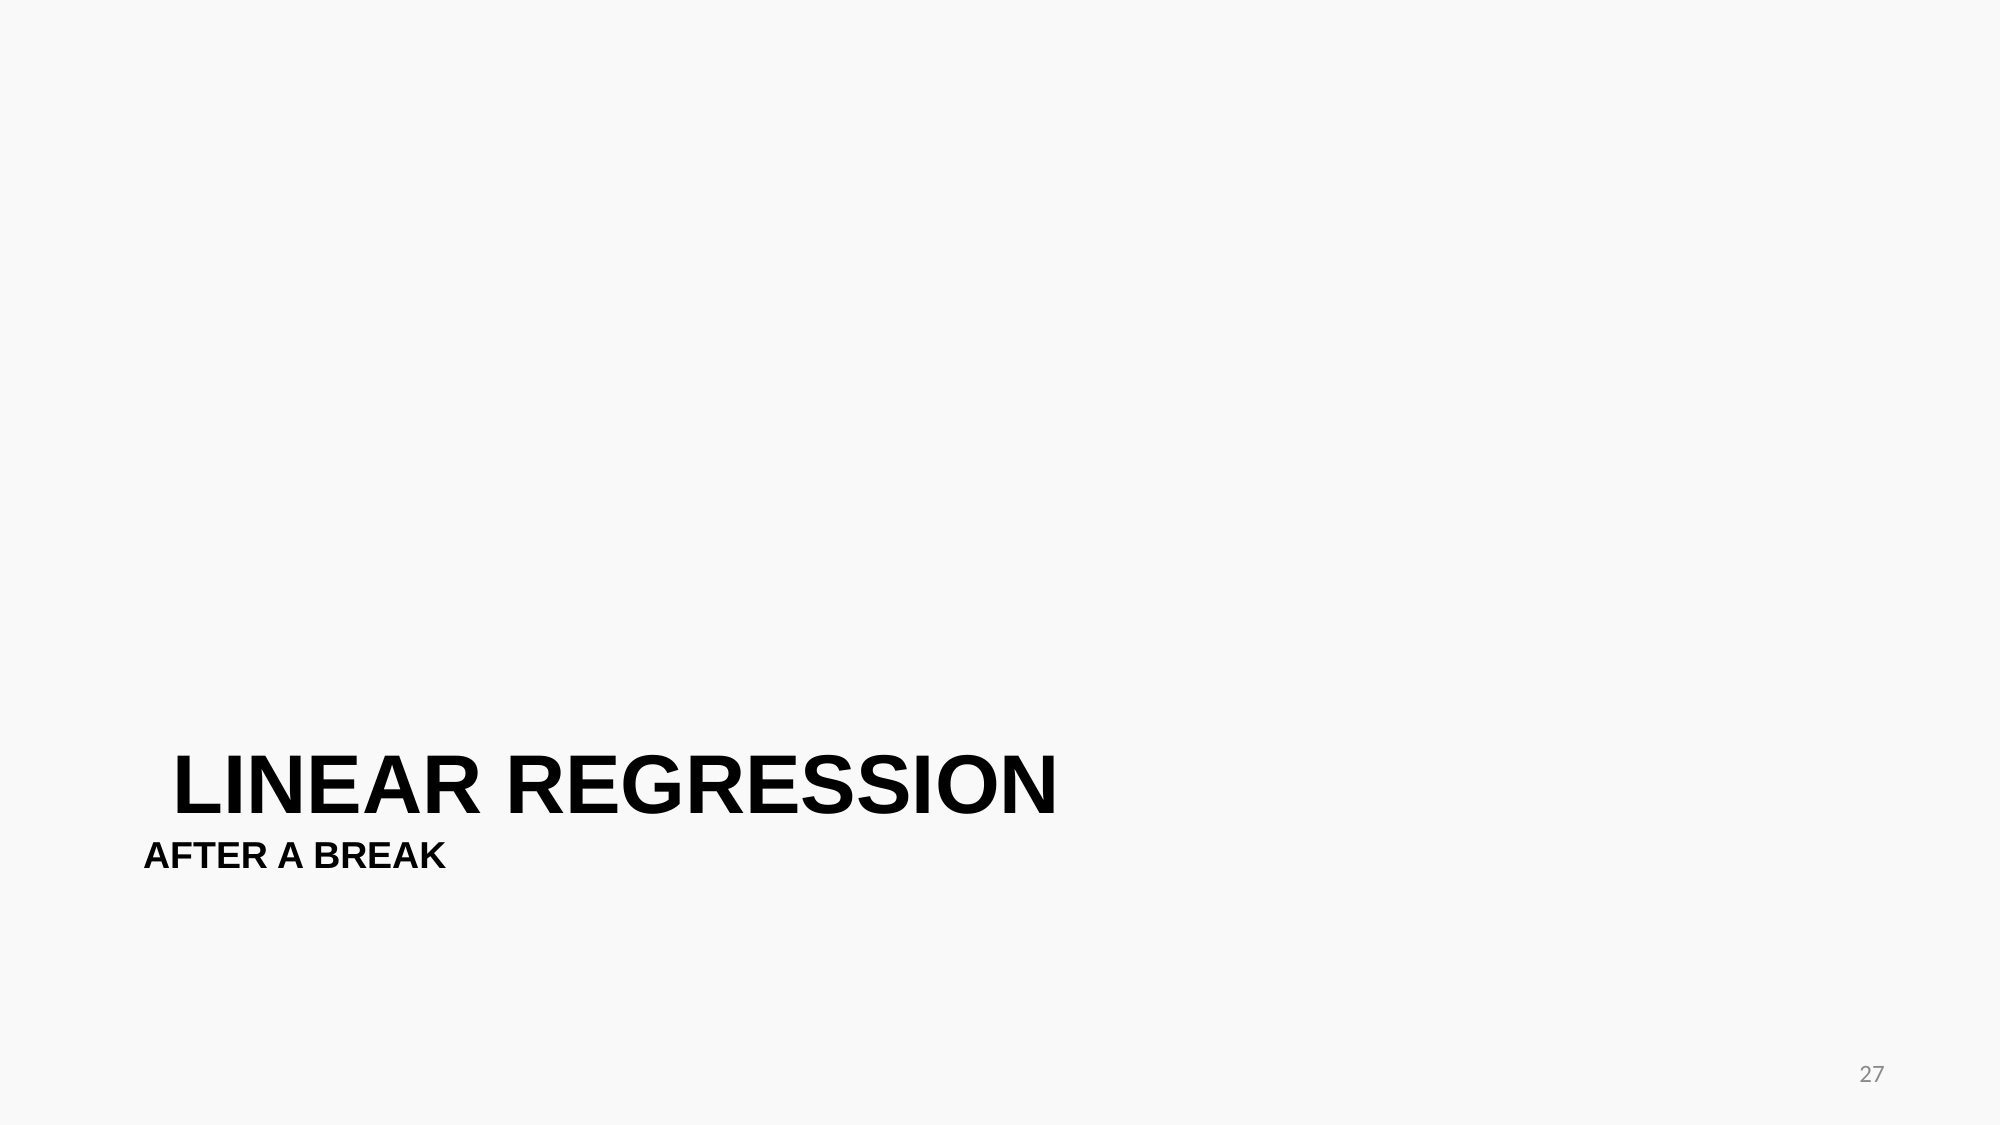

# Linear Regression
AFTER A BREAK
27